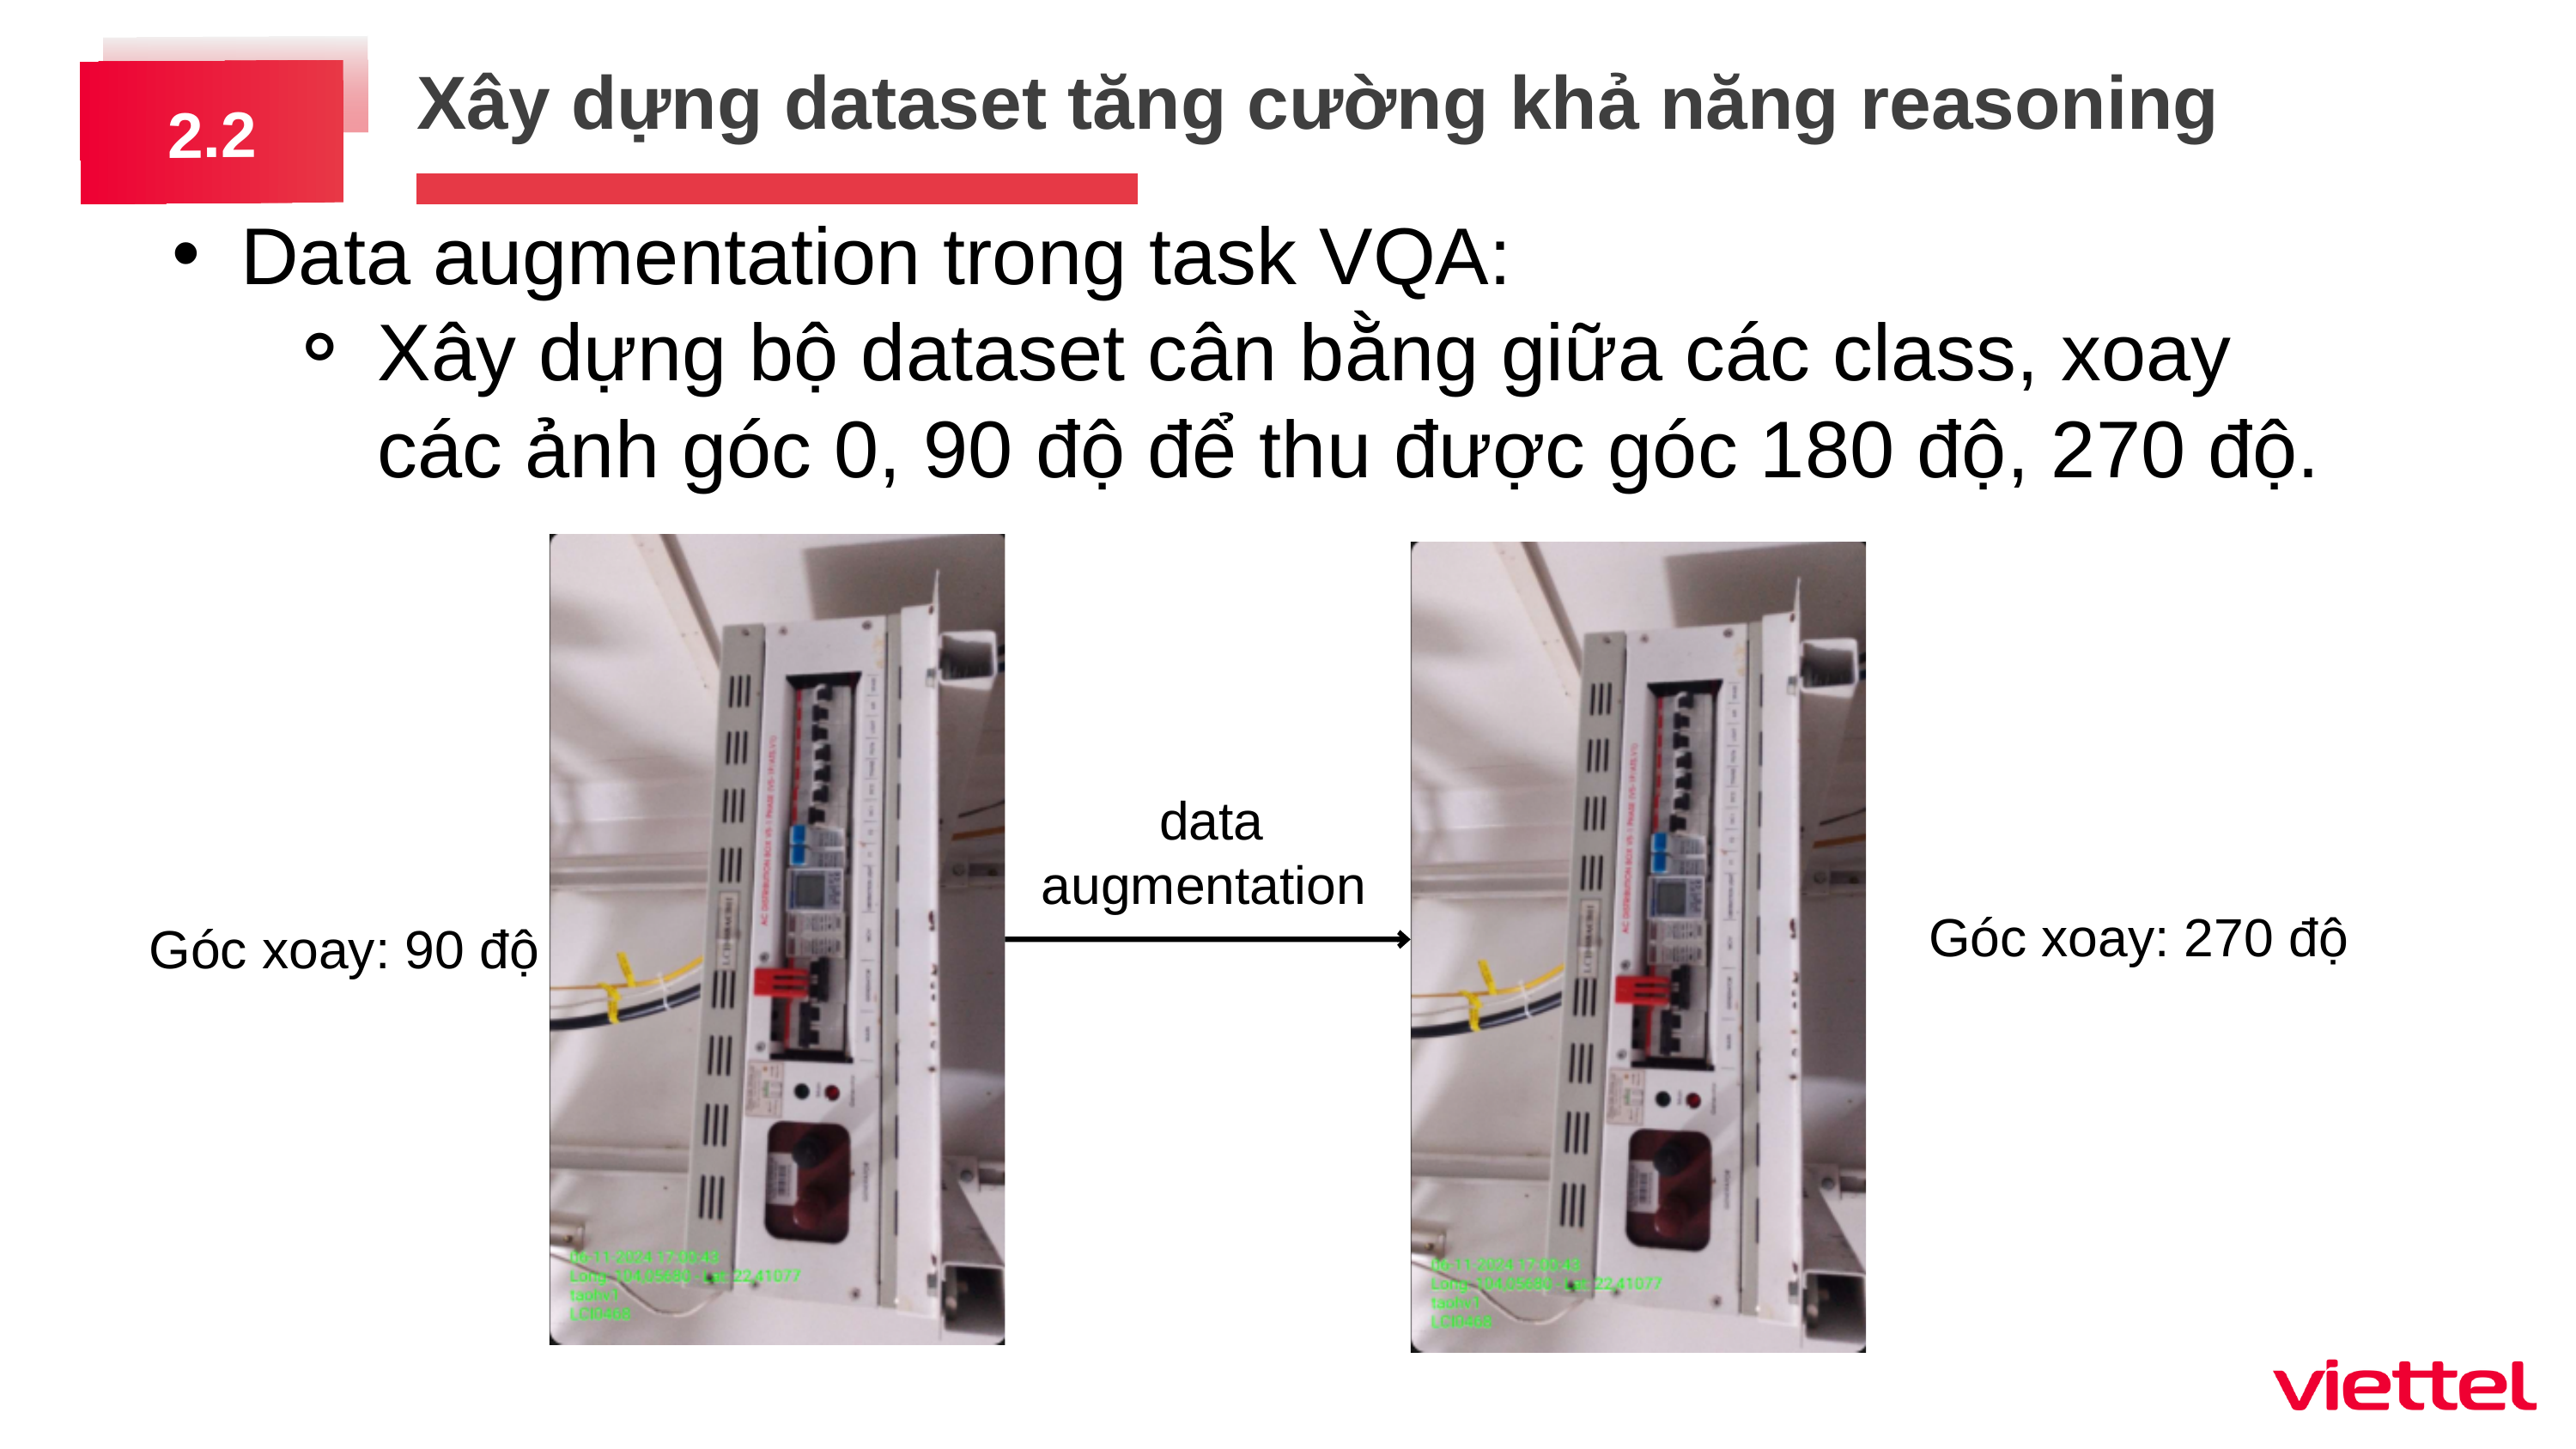

Xây dựng dataset tăng cường khả năng reasoning

2.2

Data augmentation trong task VQA:
Xây dựng bộ dataset cân bằng giữa các class, xoay các ảnh góc 0, 90 độ để thu được góc 180 độ, 270 độ.

data augmentation
Góc xoay: 270 độ
Góc xoay: 90 độ